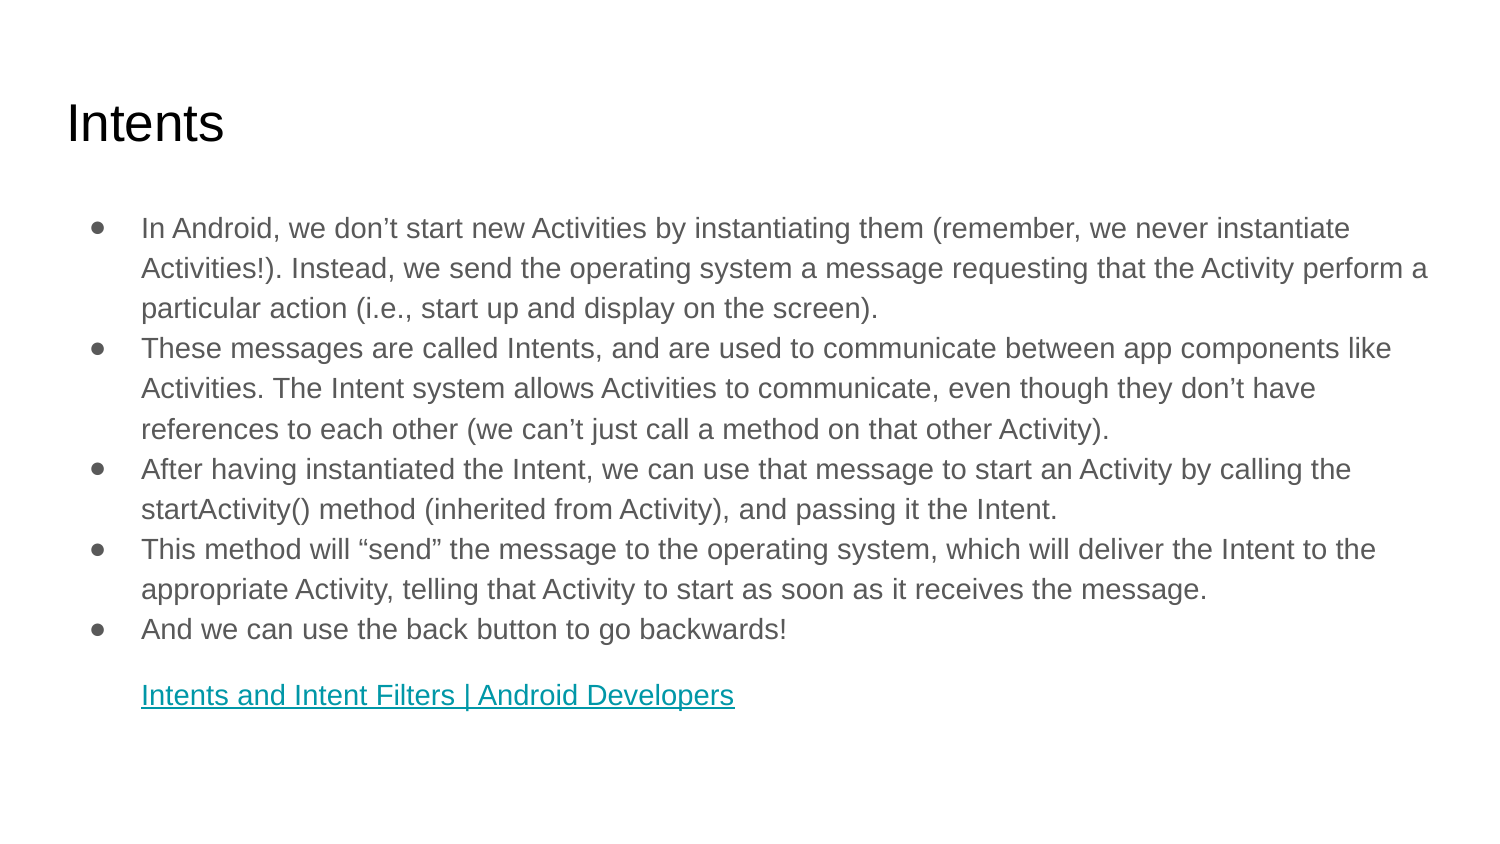

# Intents
In Android, we don’t start new Activities by instantiating them (remember, we never instantiate Activities!). Instead, we send the operating system a message requesting that the Activity perform a particular action (i.e., start up and display on the screen).
These messages are called Intents, and are used to communicate between app components like Activities. The Intent system allows Activities to communicate, even though they don’t have references to each other (we can’t just call a method on that other Activity).
After having instantiated the Intent, we can use that message to start an Activity by calling the startActivity() method (inherited from Activity), and passing it the Intent.
This method will “send” the message to the operating system, which will deliver the Intent to the appropriate Activity, telling that Activity to start as soon as it receives the message.
And we can use the back button to go backwards!
Intents and Intent Filters | Android Developers